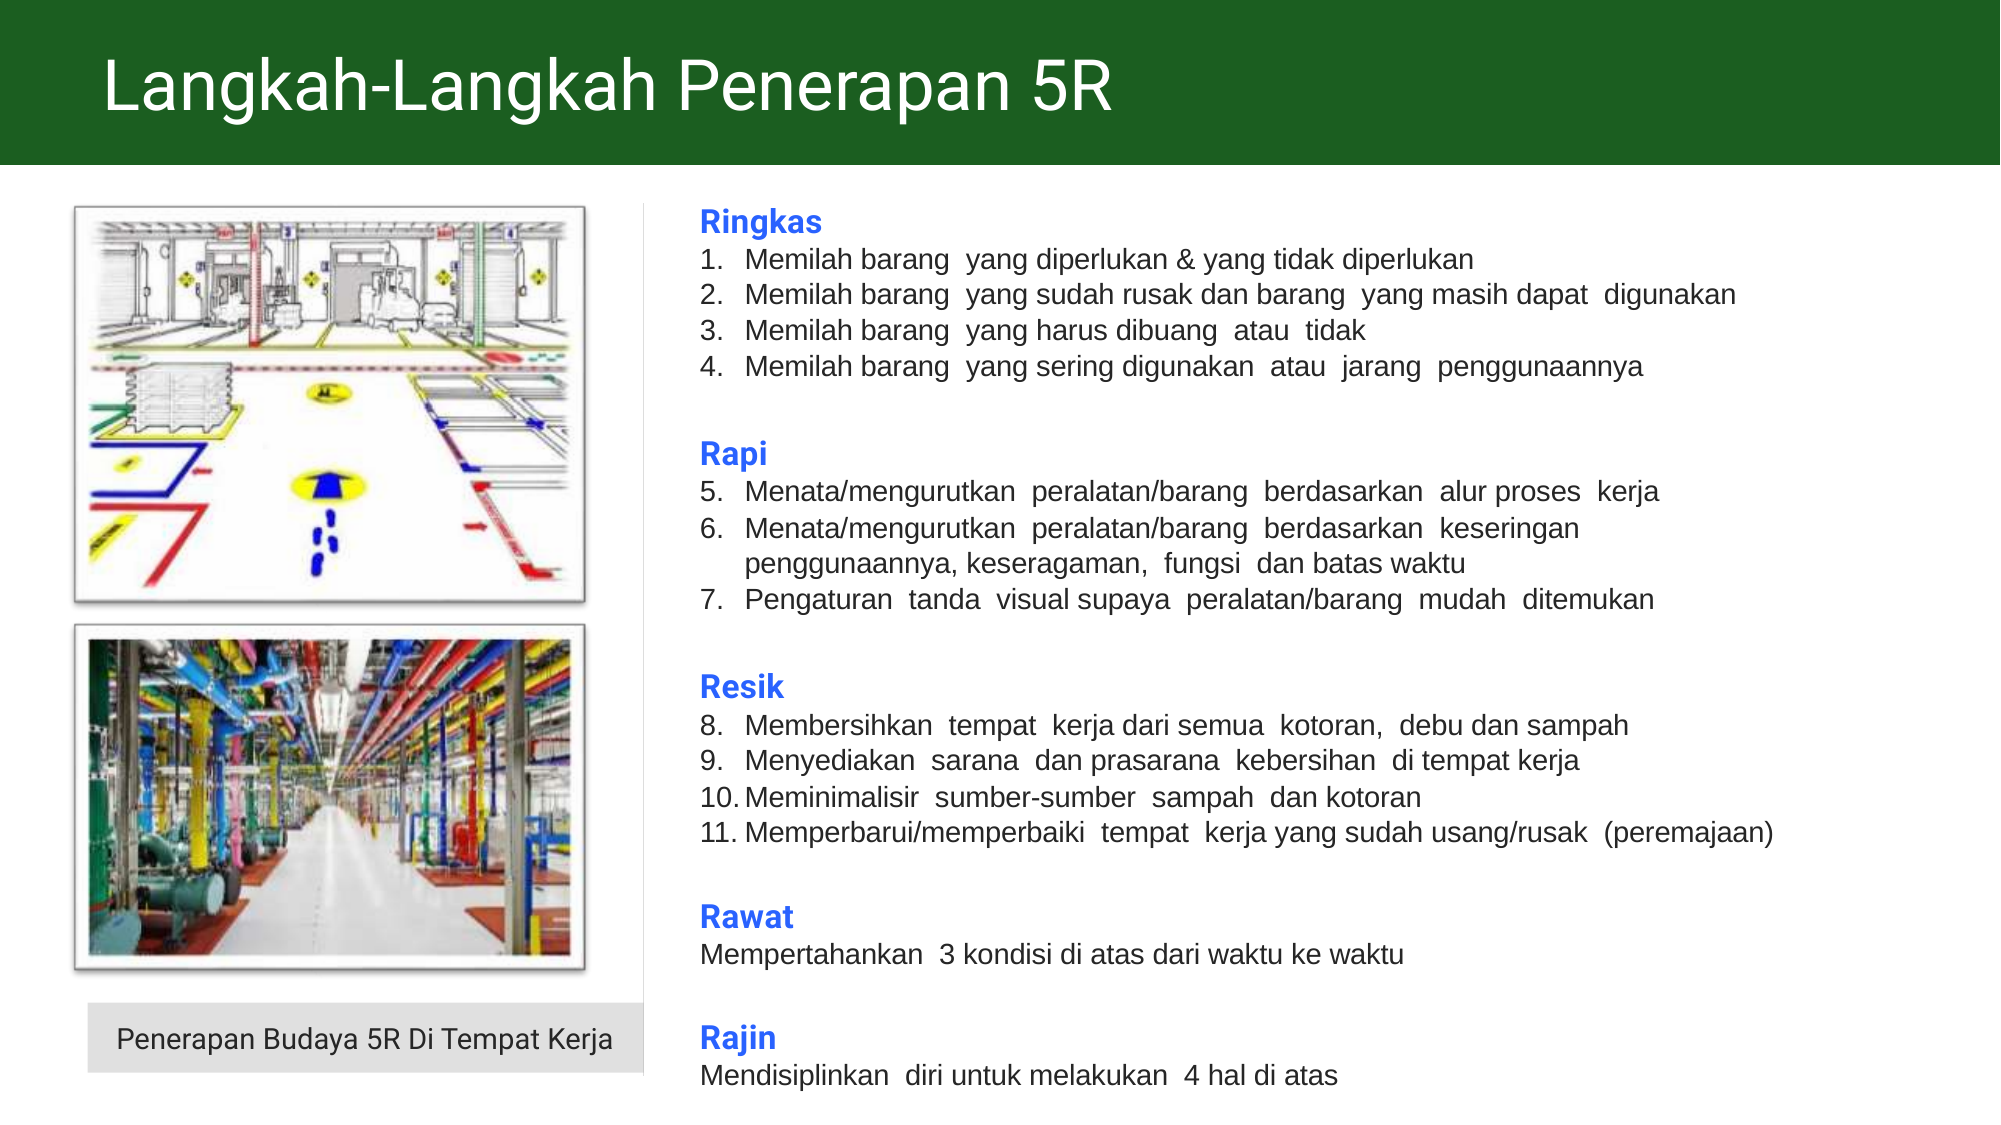

# Langkah-Langkah Penerapan 5R
Ringkas
Memilah barang  yang diperlukan & yang tidak diperlukan
Memilah barang  yang sudah rusak dan barang  yang masih dapat  digunakan
Memilah barang  yang harus dibuang  atau  tidak
Memilah barang  yang sering digunakan  atau  jarang  penggunaannya
Rapi
Menata/mengurutkan  peralatan/barang  berdasarkan  alur proses  kerja
Menata/mengurutkan  peralatan/barang  berdasarkan  keseringan  penggunaannya, keseragaman,  fungsi  dan batas waktu
Pengaturan  tanda  visual supaya  peralatan/barang  mudah  ditemukan
Resik
Membersihkan  tempat  kerja dari semua  kotoran,  debu dan sampah
Menyediakan  sarana  dan prasarana  kebersihan  di tempat kerja
Meminimalisir  sumber-sumber  sampah  dan kotoran
Memperbarui/memperbaiki  tempat  kerja yang sudah usang/rusak  (peremajaan)
Rawat
Mempertahankan  3 kondisi di atas dari waktu ke waktu
Rajin
Mendisiplinkan  diri untuk melakukan  4 hal di atas

Penerapan Budaya 5R Di Tempat Kerja